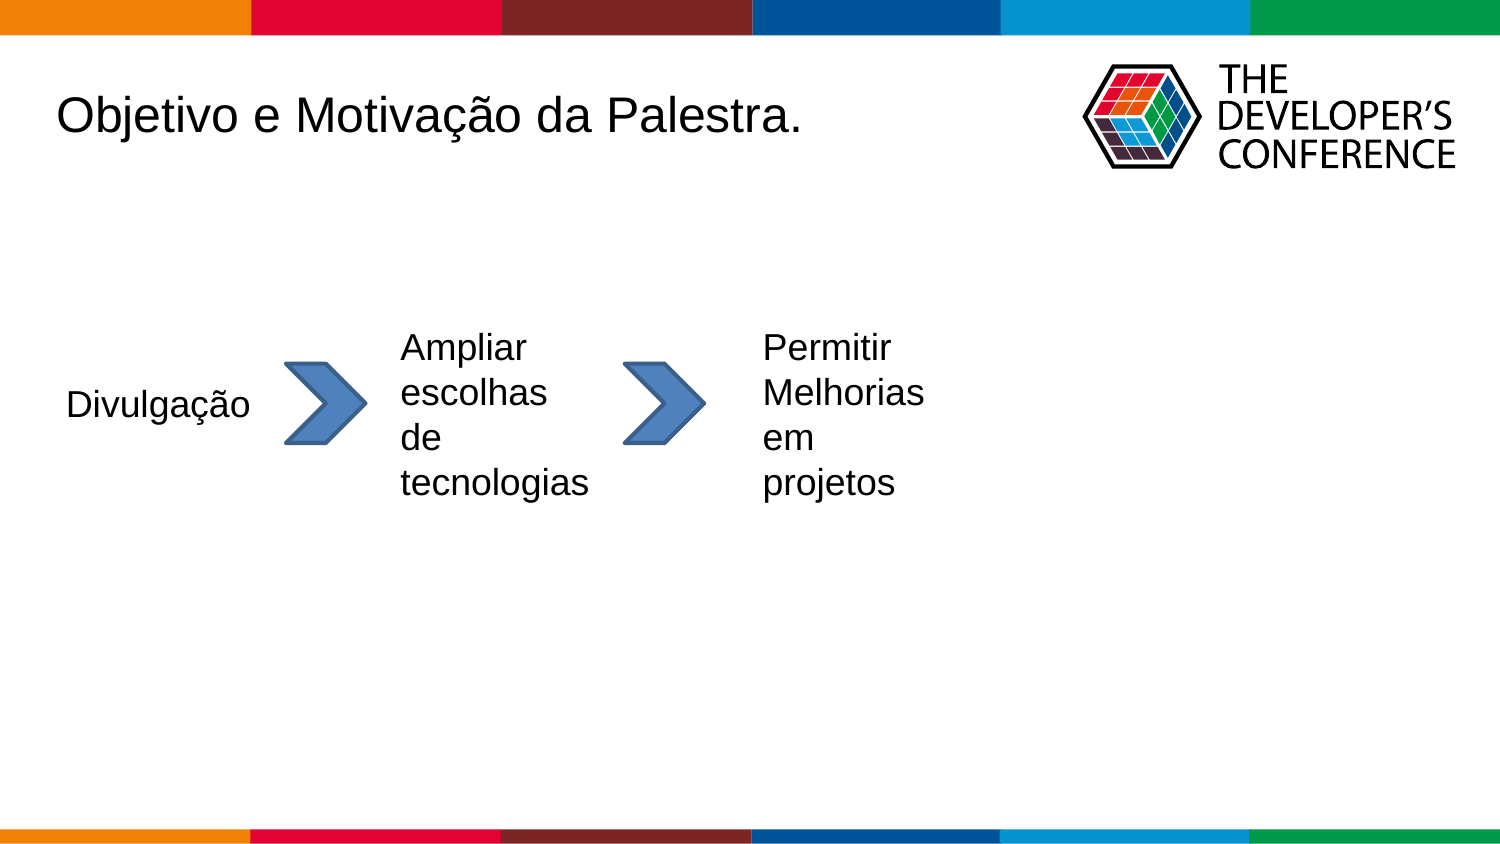

# Objetivo e Motivação da Palestra.
Permitir
Melhorias
em
projetos
Ampliar
escolhas
de
tecnologias

Divulgação